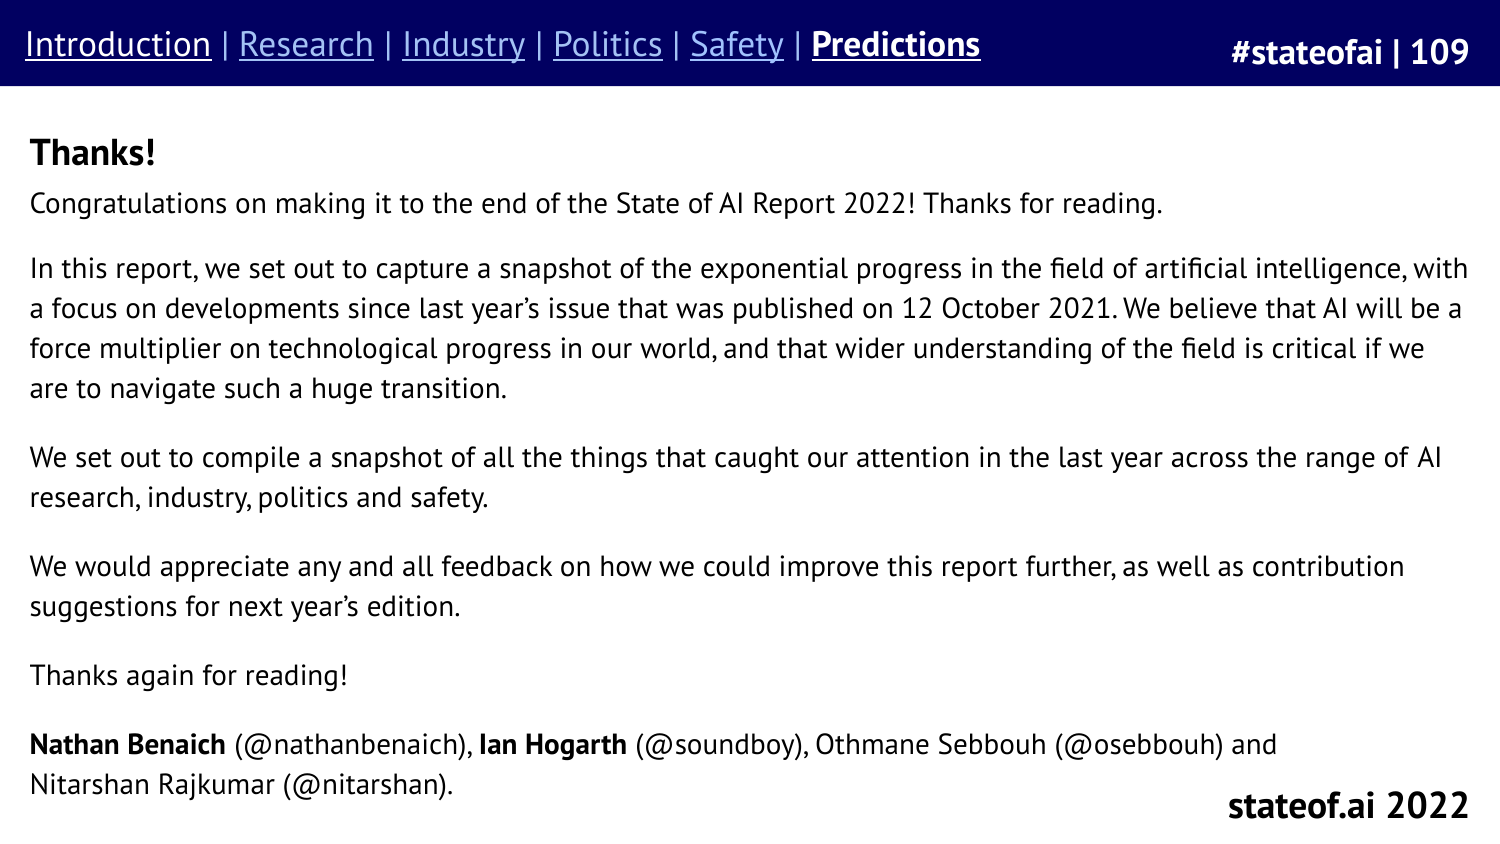

Introduction | Research | Industry | Politics | Safety | Predictions

#stateofai | 109
Thanks!
Congratulations on making it to the end of the State of AI Report 2022! Thanks for reading.

In this report, we set out to capture a snapshot of the exponential progress in the field of artificial intelligence, with a focus on developments since last year’s issue that was published on 12 October 2021. We believe that AI will be a force multiplier on technological progress in our world, and that wider understanding of the field is critical if we are to navigate such a huge transition.

We set out to compile a snapshot of all the things that caught our attention in the last year across the range of AI research, industry, politics and safety.

We would appreciate any and all feedback on how we could improve this report further, as well as contribution suggestions for next year’s edition.

Thanks again for reading!

Nathan Benaich (@nathanbenaich), Ian Hogarth (@soundboy), Othmane Sebbouh (@osebbouh) and
Nitarshan Rajkumar (@nitarshan).

stateof.ai 2022